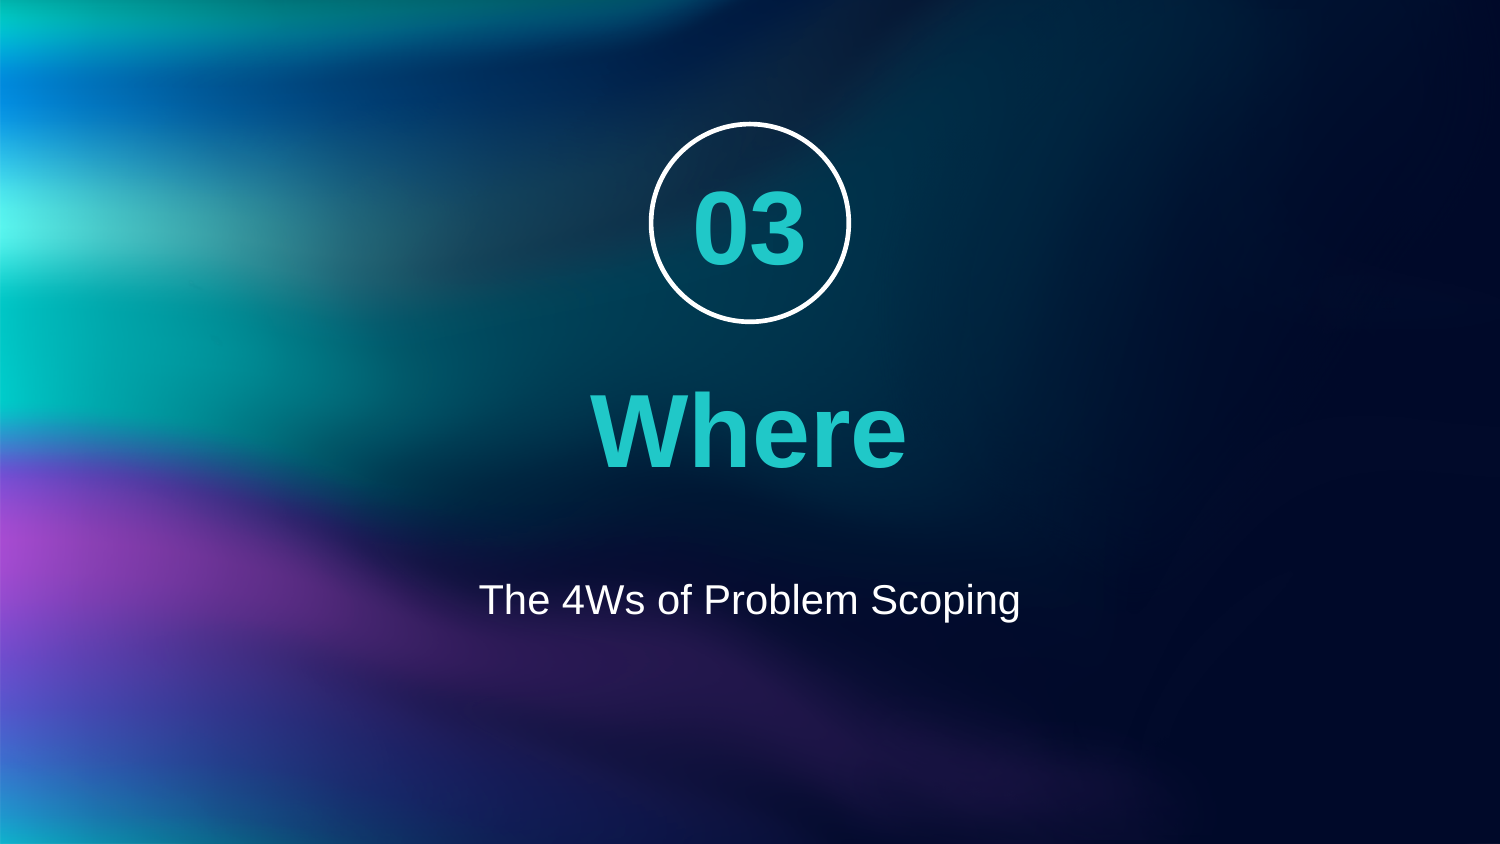

03
# Where
The 4Ws of Problem Scoping